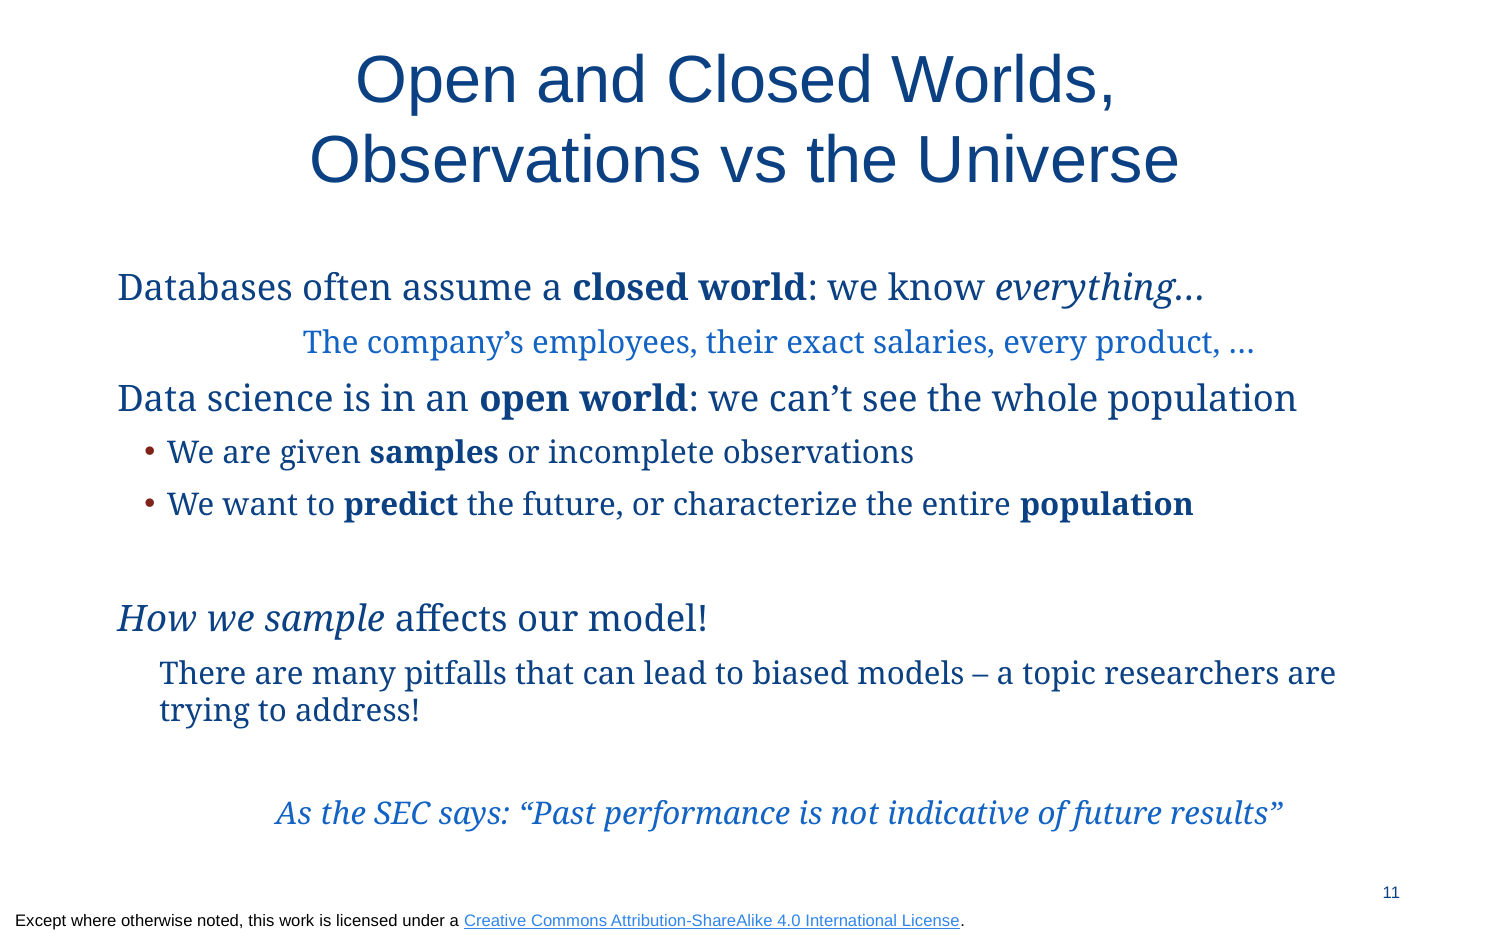

# Open and Closed Worlds, Observations vs the Universe
Databases often assume a closed world: we know everything…
The company’s employees, their exact salaries, every product, …
Data science is in an open world: we can’t see the whole population
We are given samples or incomplete observations
We want to predict the future, or characterize the entire population

How we sample affects our model!
There are many pitfalls that can lead to biased models – a topic researchers are trying to address!

As the SEC says: “Past performance is not indicative of future results”
11